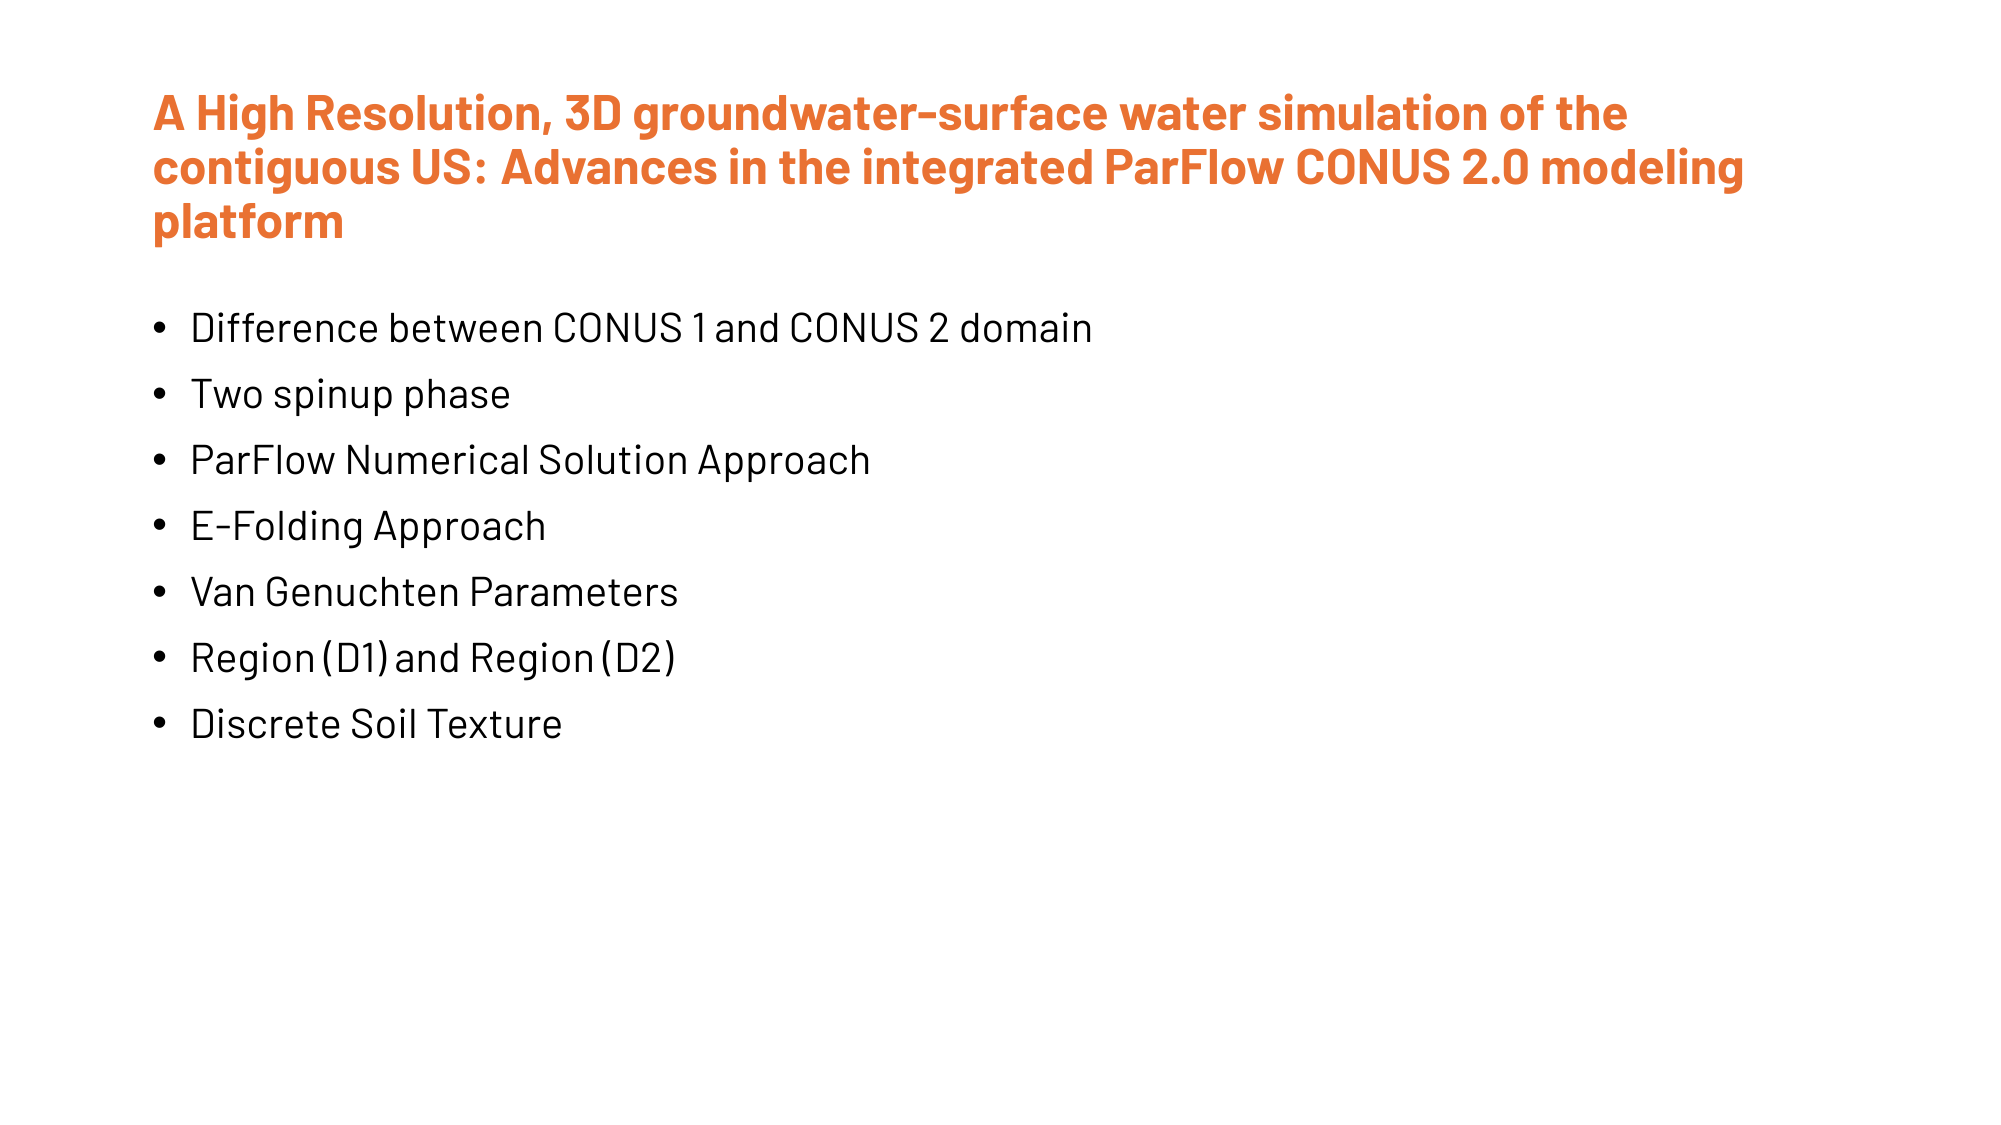

# A High Resolution, 3D groundwater-surface water simulation of the contiguous US: Advances in the integrated ParFlow CONUS 2.0 modeling platform
Difference between CONUS 1 and CONUS 2 domain
Two spinup phase
ParFlow Numerical Solution Approach
E-Folding Approach
Van Genuchten Parameters
Region (D1) and Region (D2)
Discrete Soil Texture